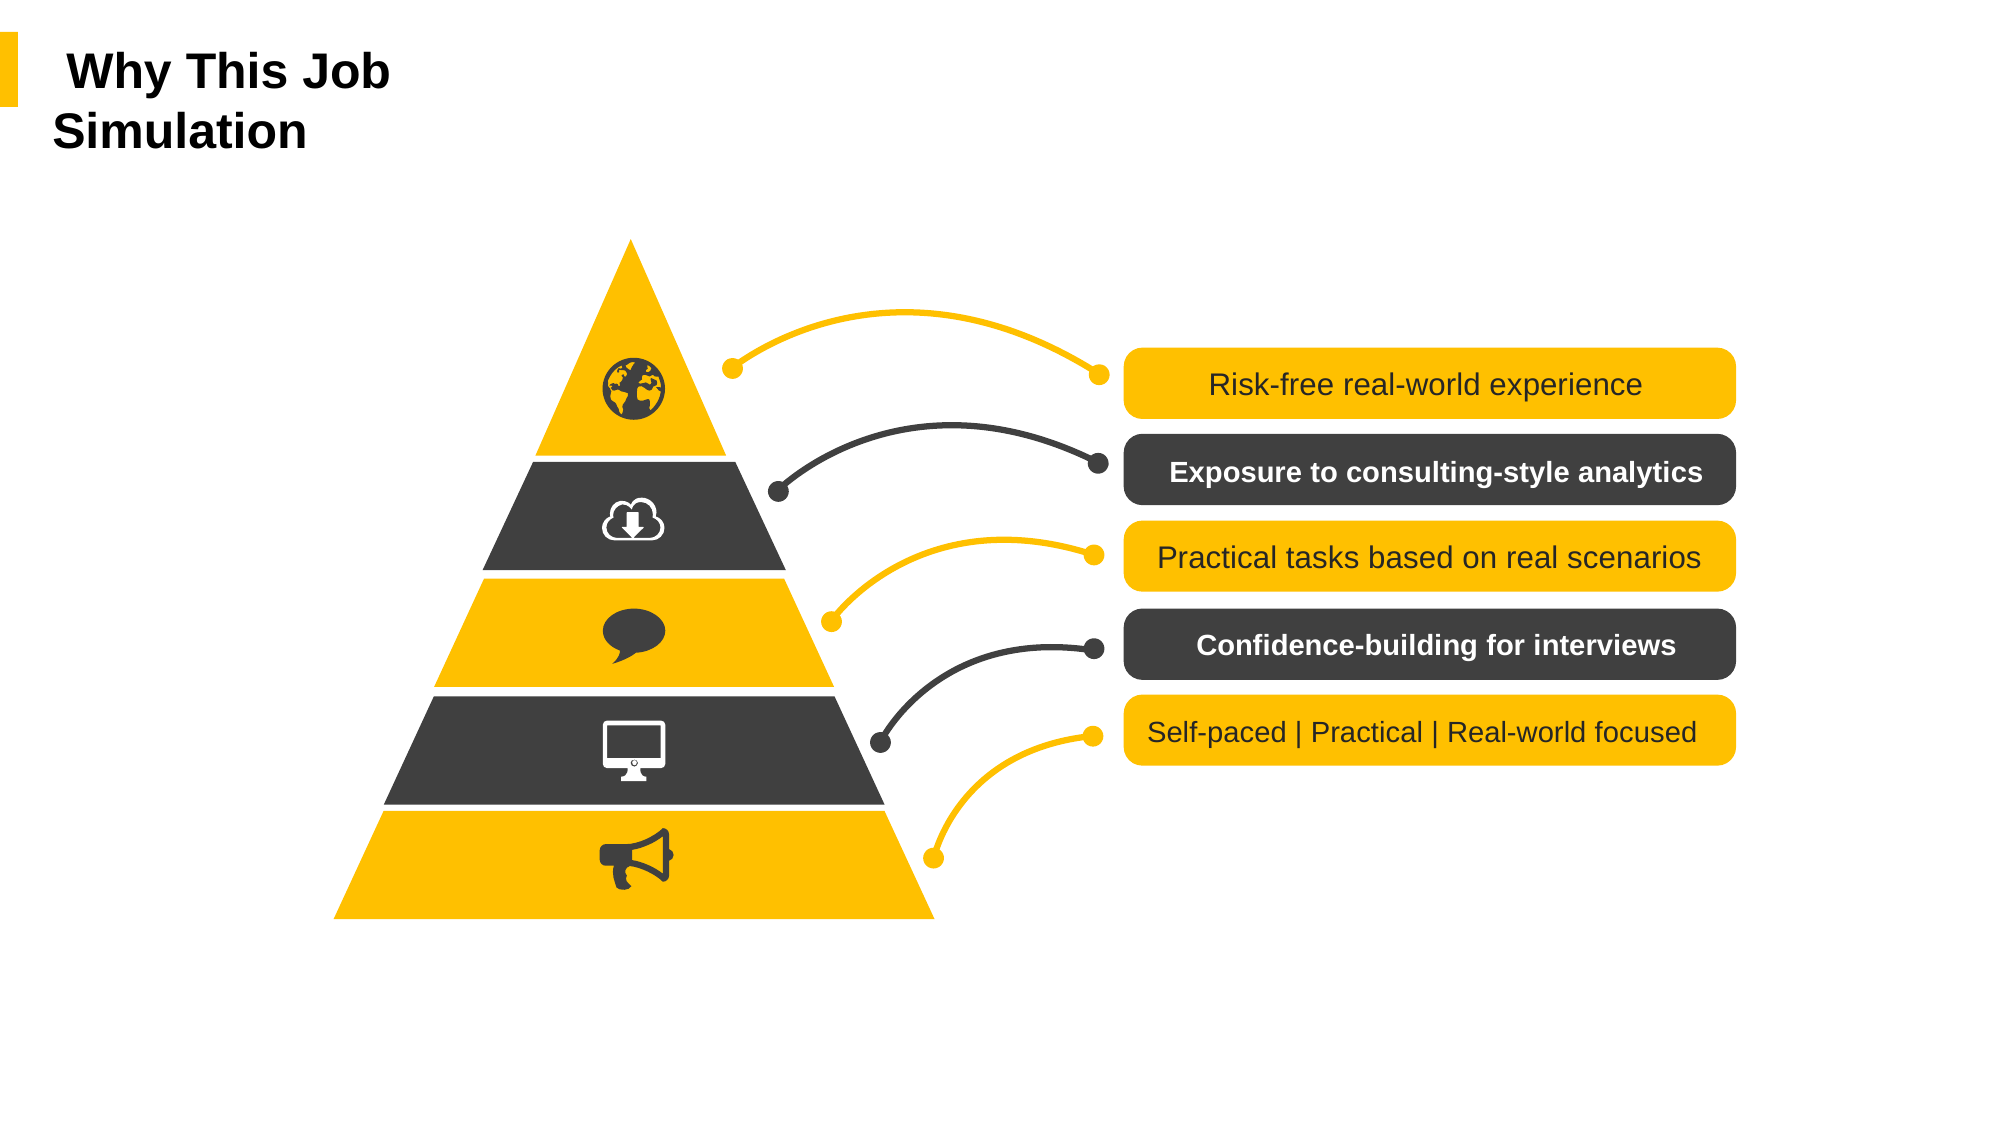

Why This Job Simulation

Risk-free real-world experience

Exposure to consulting-style analytics

Practical tasks based on real scenarios

Confidence-building for interviews

Self-paced | Practical | Real-world focused